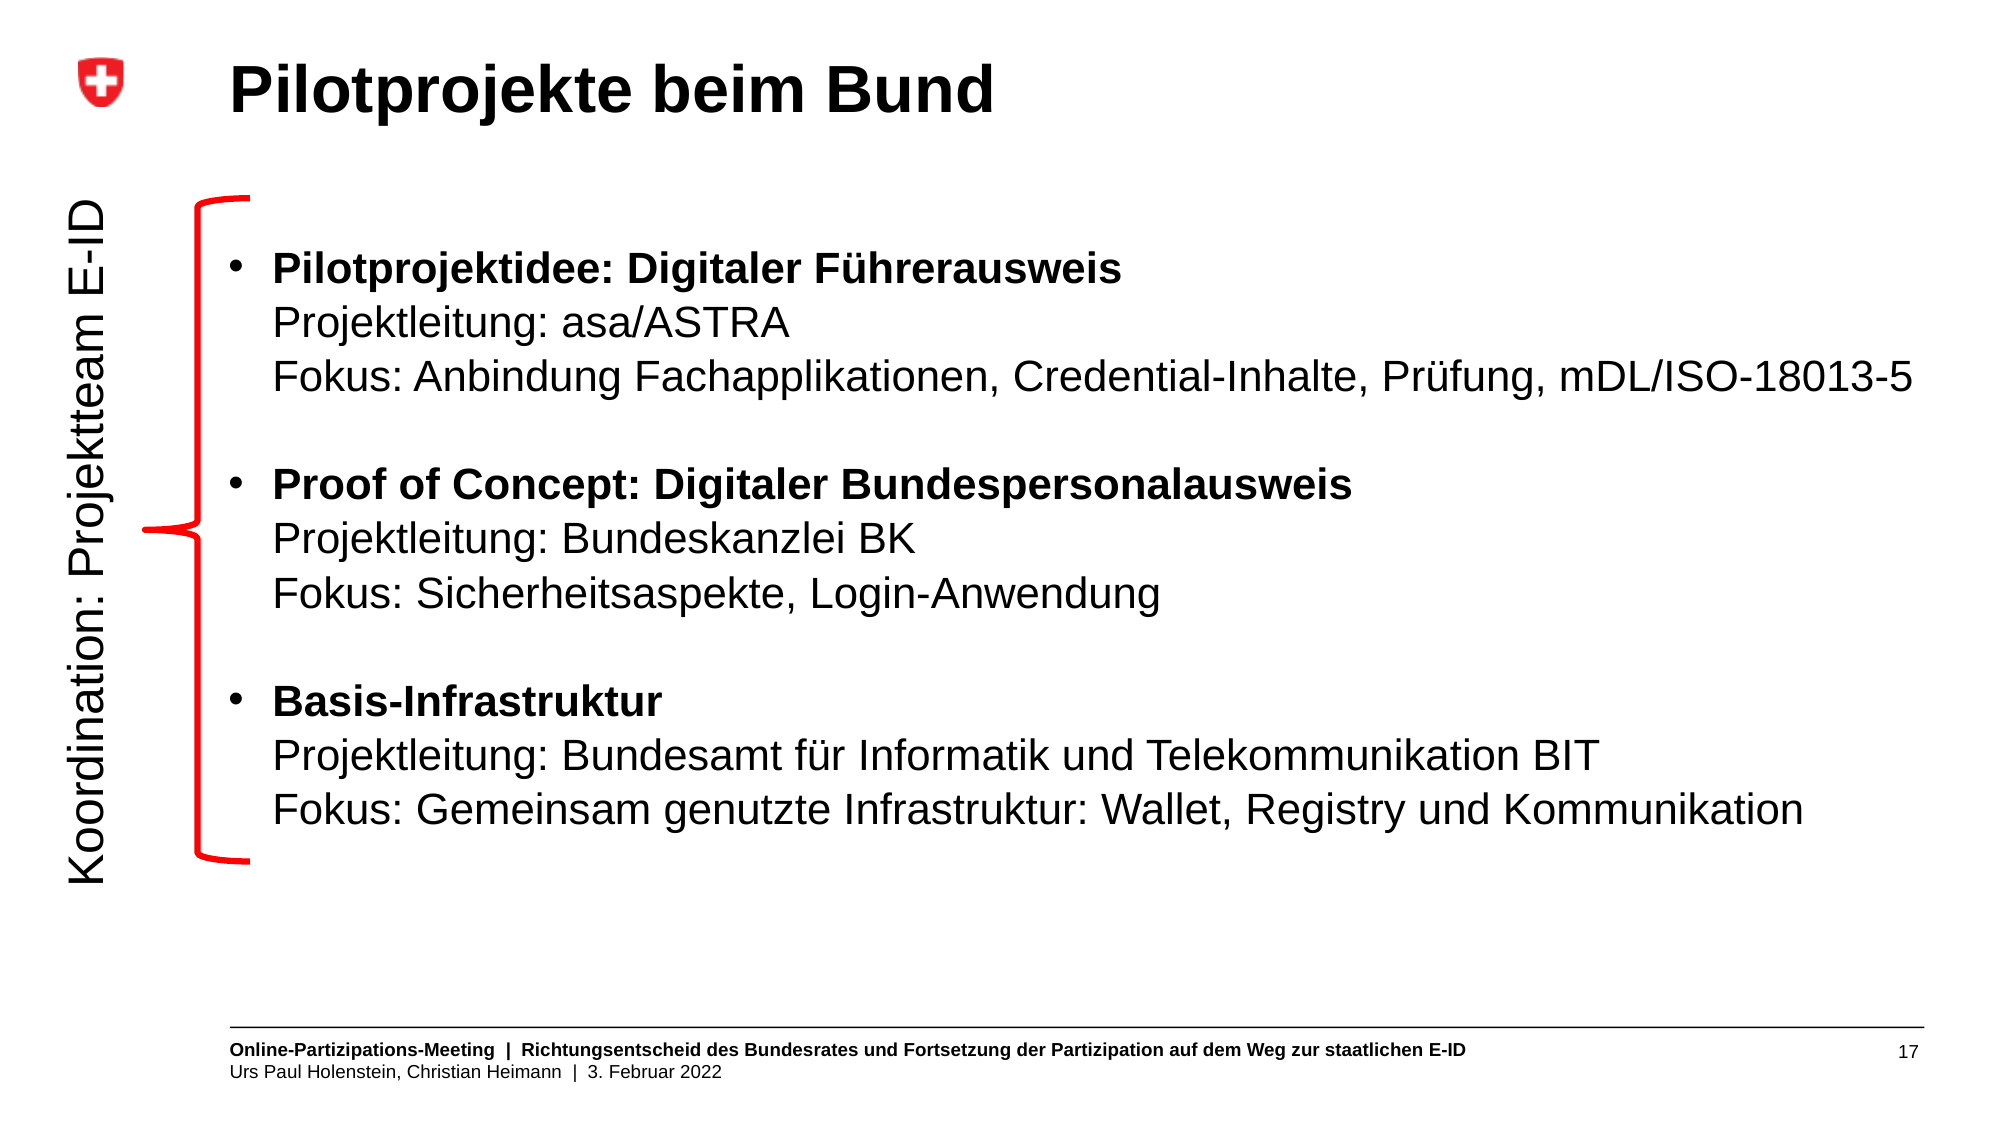

# Pilotprojekte beim Bund

Pilotprojektidee: Digitaler Führerausweis
Projektleitung: asa/ASTRA
Fokus: Anbindung Fachapplikationen, Credential-Inhalte, Prüfung, mDL/ISO-18013-5

Proof of Concept: Digitaler Bundespersonalausweis
Projektleitung: Bundeskanzlei BK
Fokus: Sicherheitsaspekte, Login-Anwendung

Basis-Infrastruktur
Projektleitung: Bundesamt für Informatik und Telekommunikation BIT
Fokus: Gemeinsam genutzte Infrastruktur: Wallet, Registry und Kommunikation
Koordination: Projektteam E-ID
17